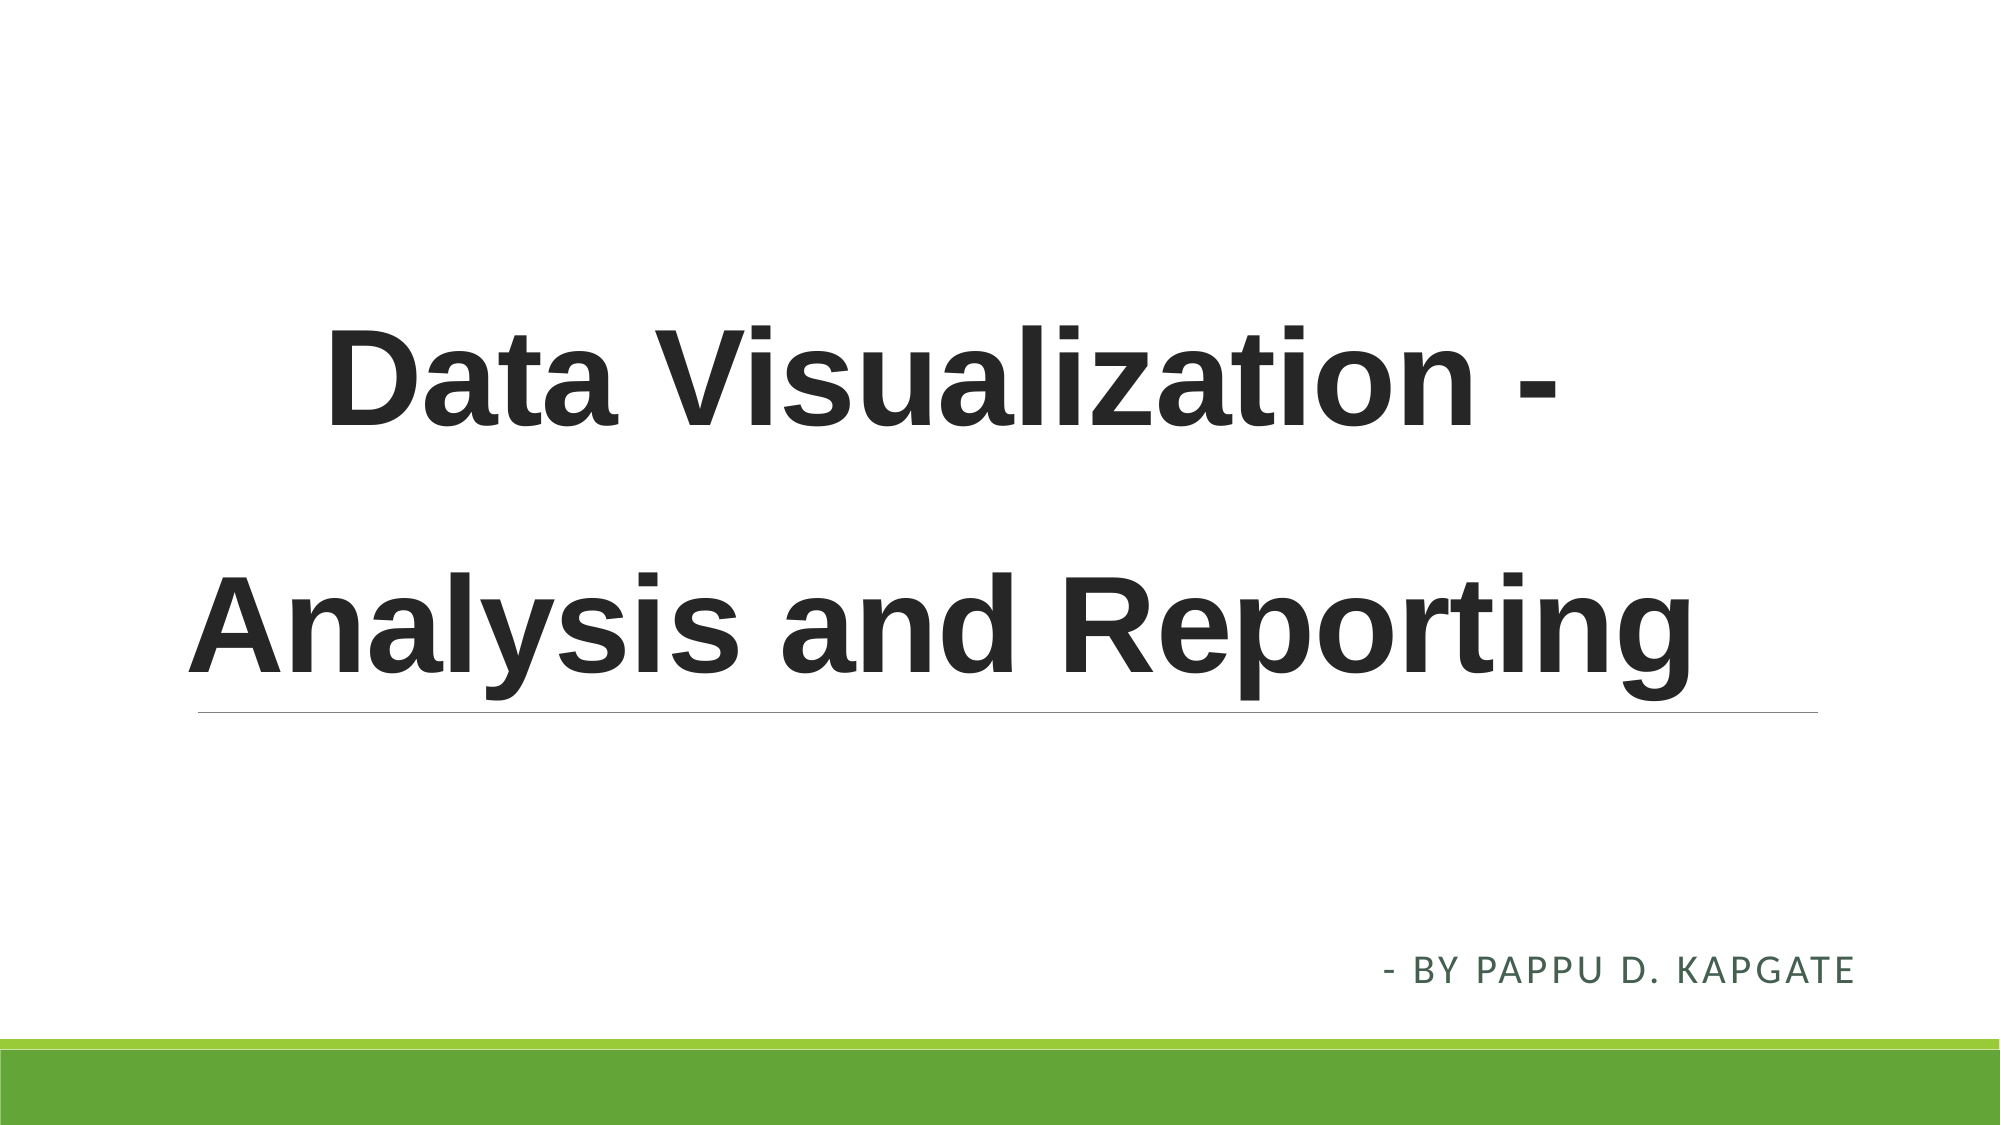

# Data Visualization - Analysis and Reporting
- By Pappu D. Kapgate